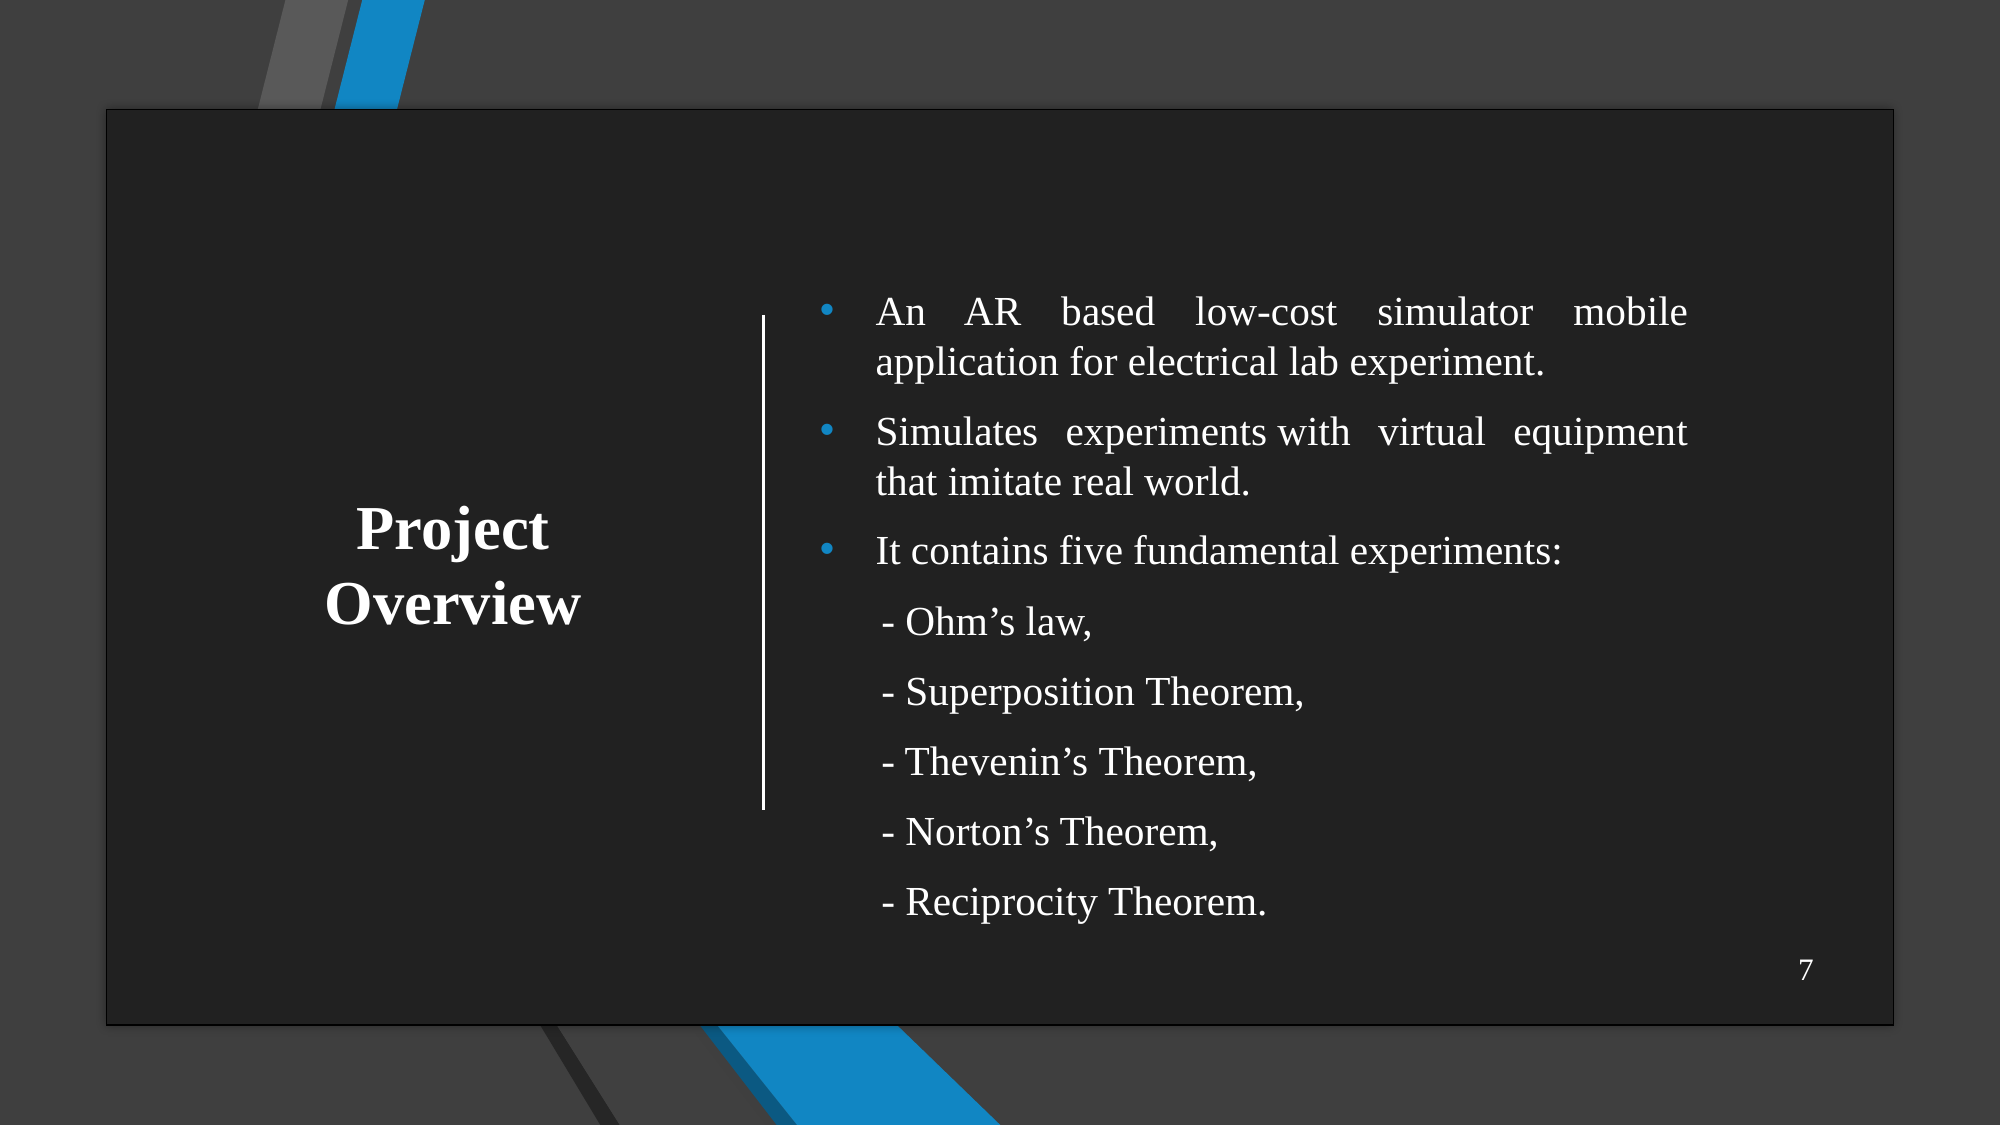

# Project Overview

An AR based low-cost simulator mobile application for electrical lab experiment.
Simulates experiments with virtual equipment that imitate real world.
It contains five fundamental experiments:
      - Ohm’s law,
      - Superposition Theorem,
      - Thevenin’s Theorem,
      - Norton’s Theorem,
      - Reciprocity Theorem.

7